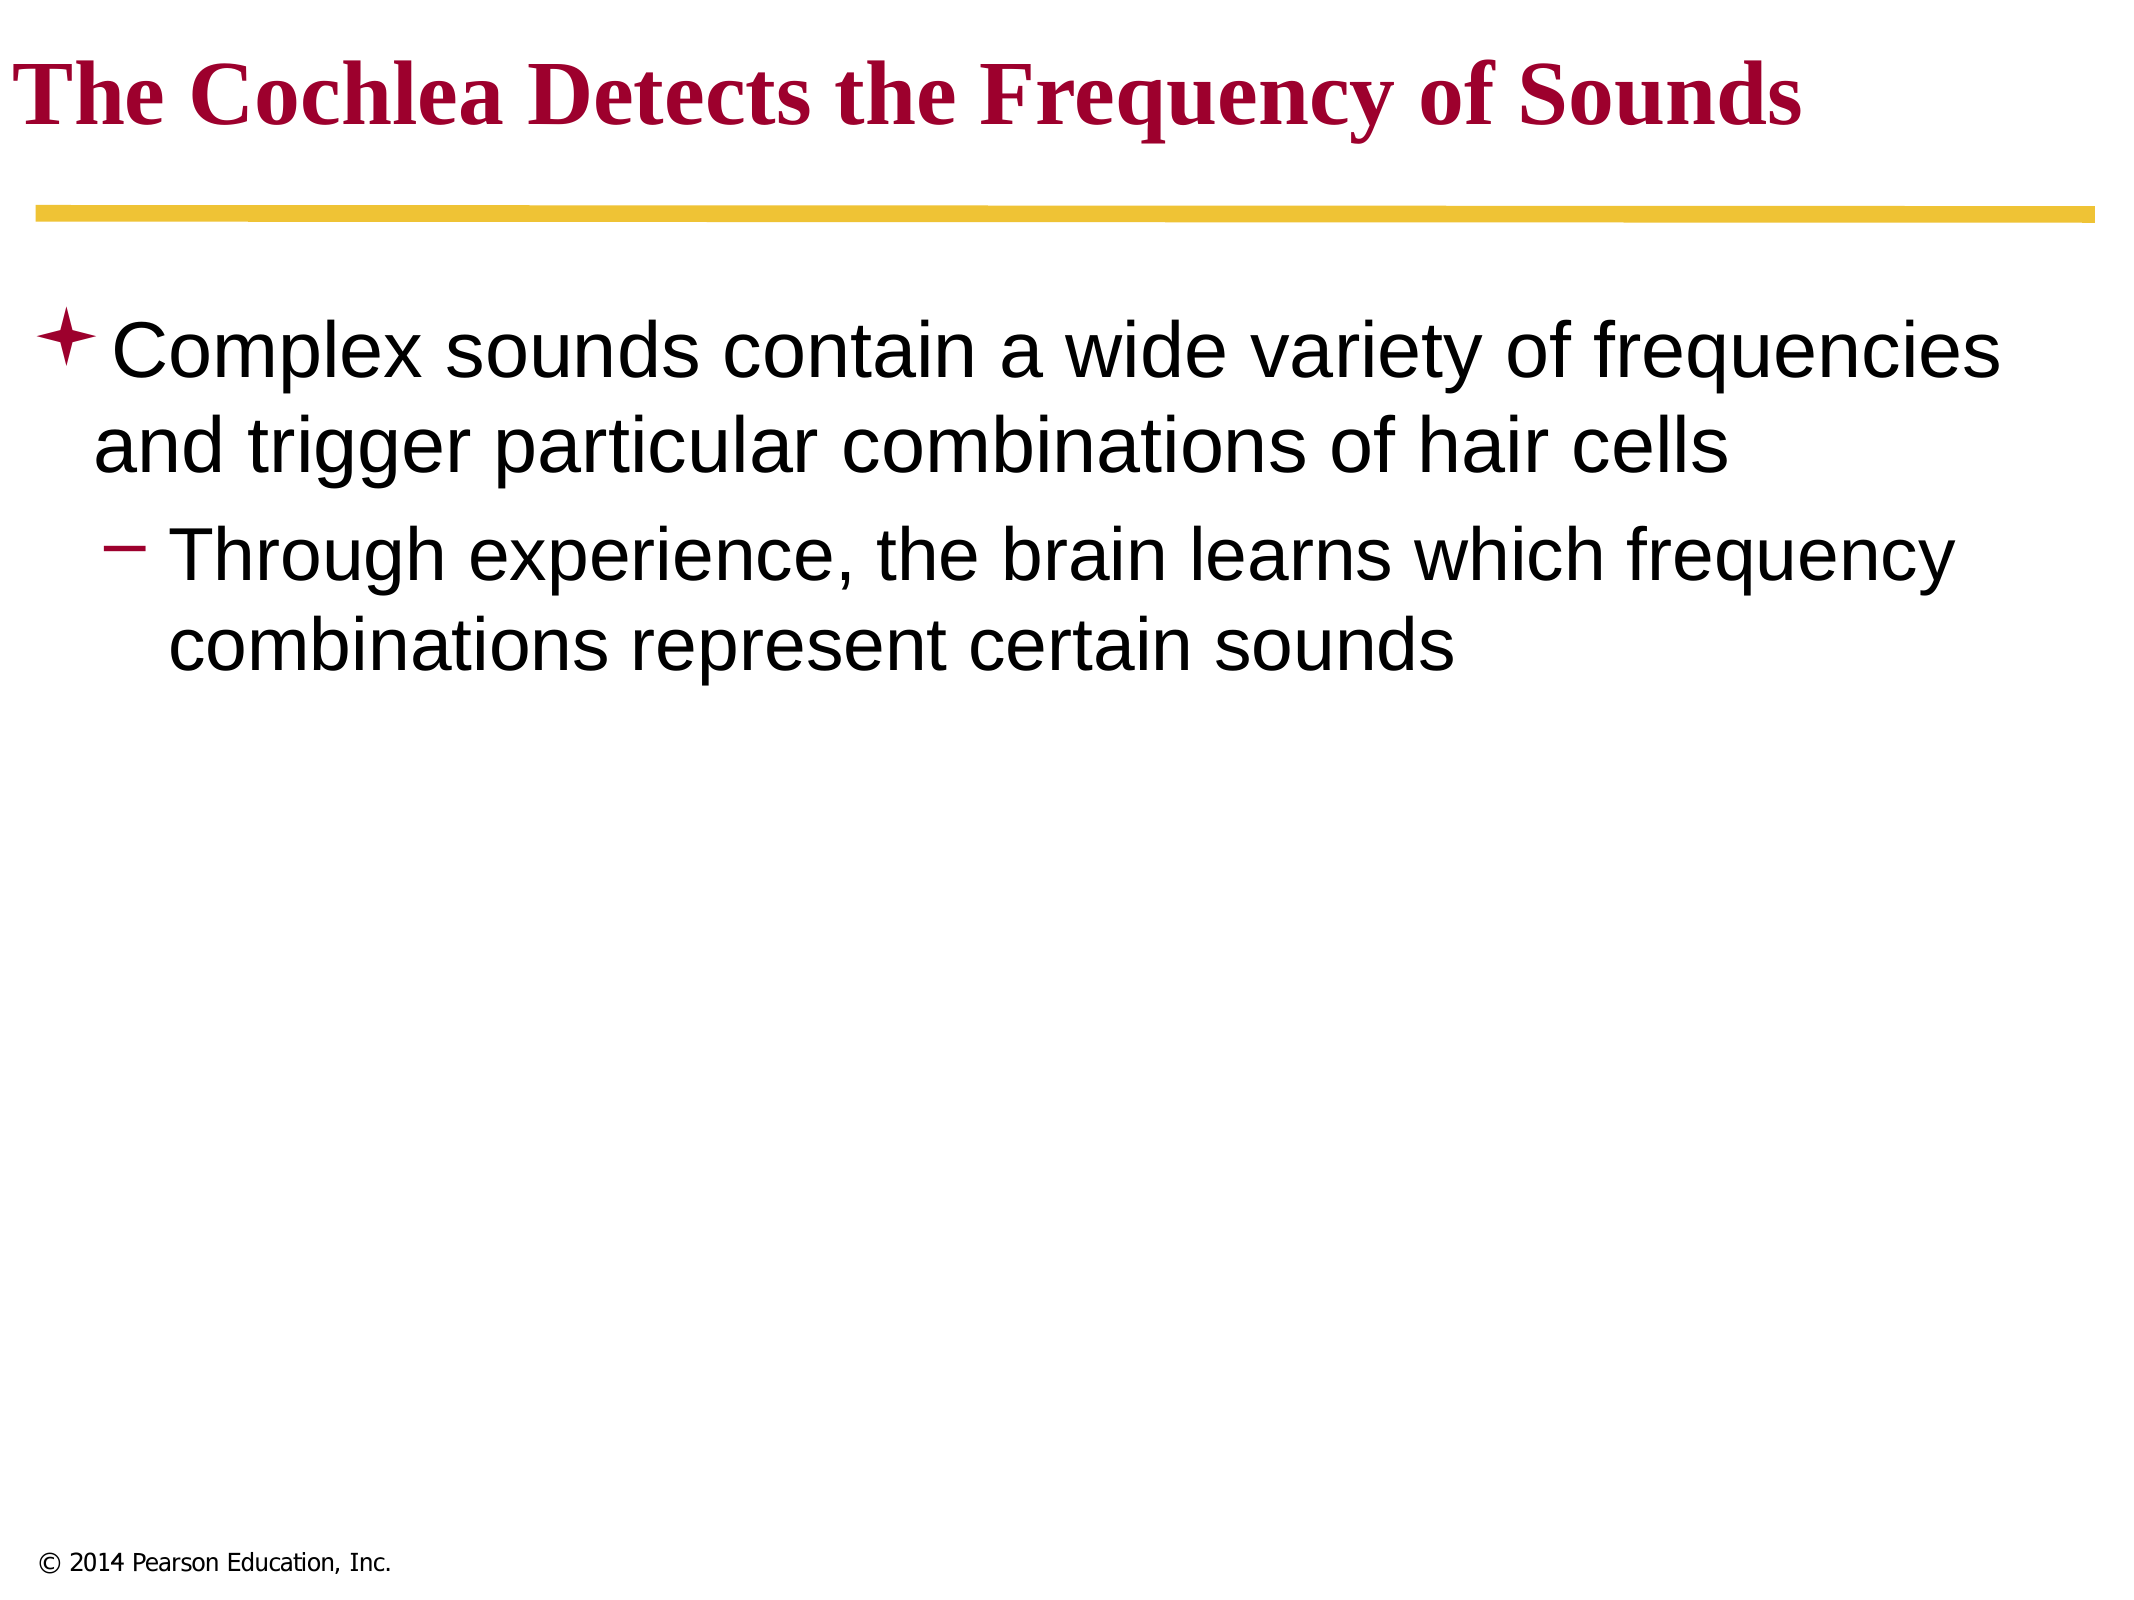

The Cochlea Detects the Frequency of Sounds
Complex sounds contain a wide variety of frequencies and trigger particular combinations of hair cells
Through experience, the brain learns which frequency combinations represent certain sounds